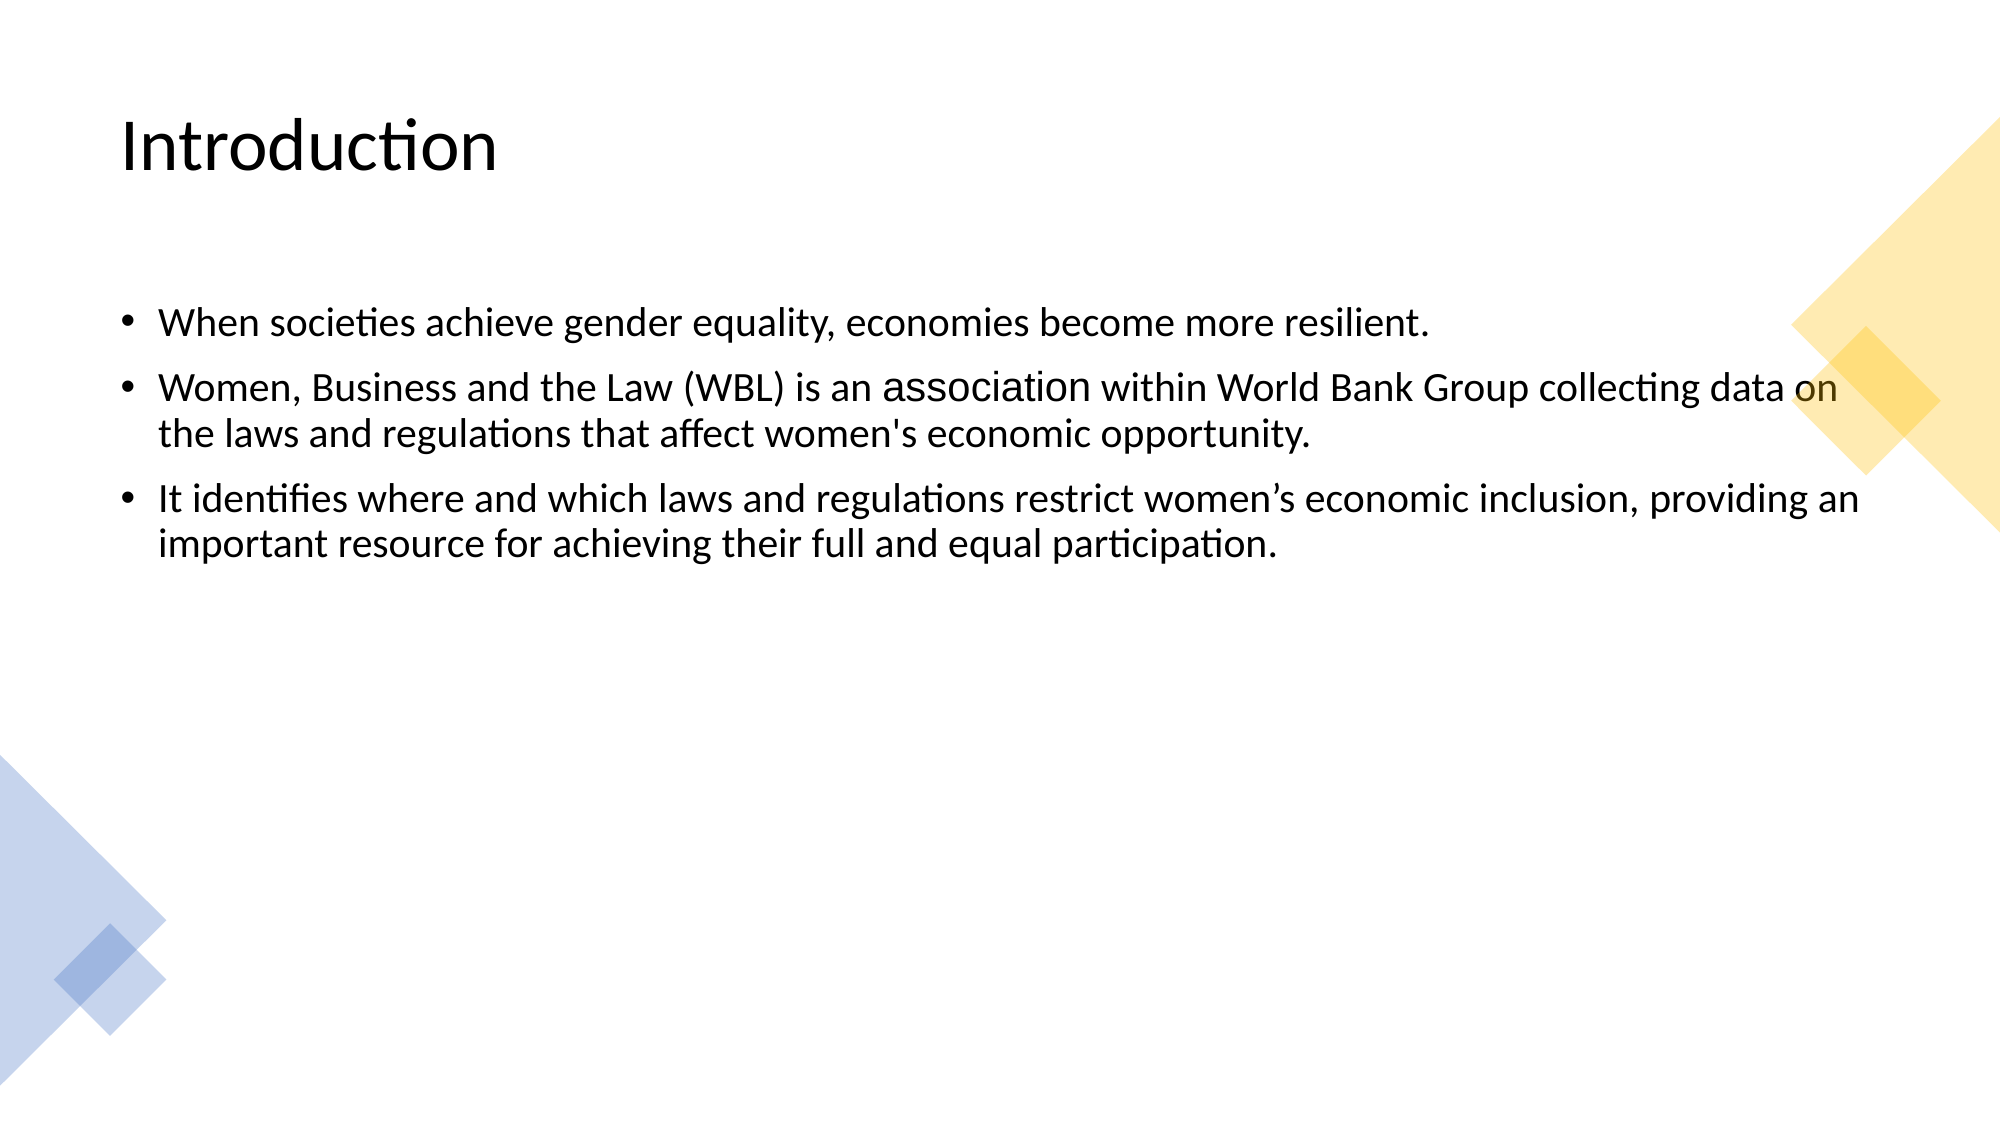

# Introduction

When societies achieve gender equality, economies become more resilient.
Women, Business and the Law (WBL) is an association within World Bank Group collecting data on the laws and regulations that affect women's economic opportunity.
It identifies where and which laws and regulations restrict women’s economic inclusion, providing an important resource for achieving their full and equal participation.